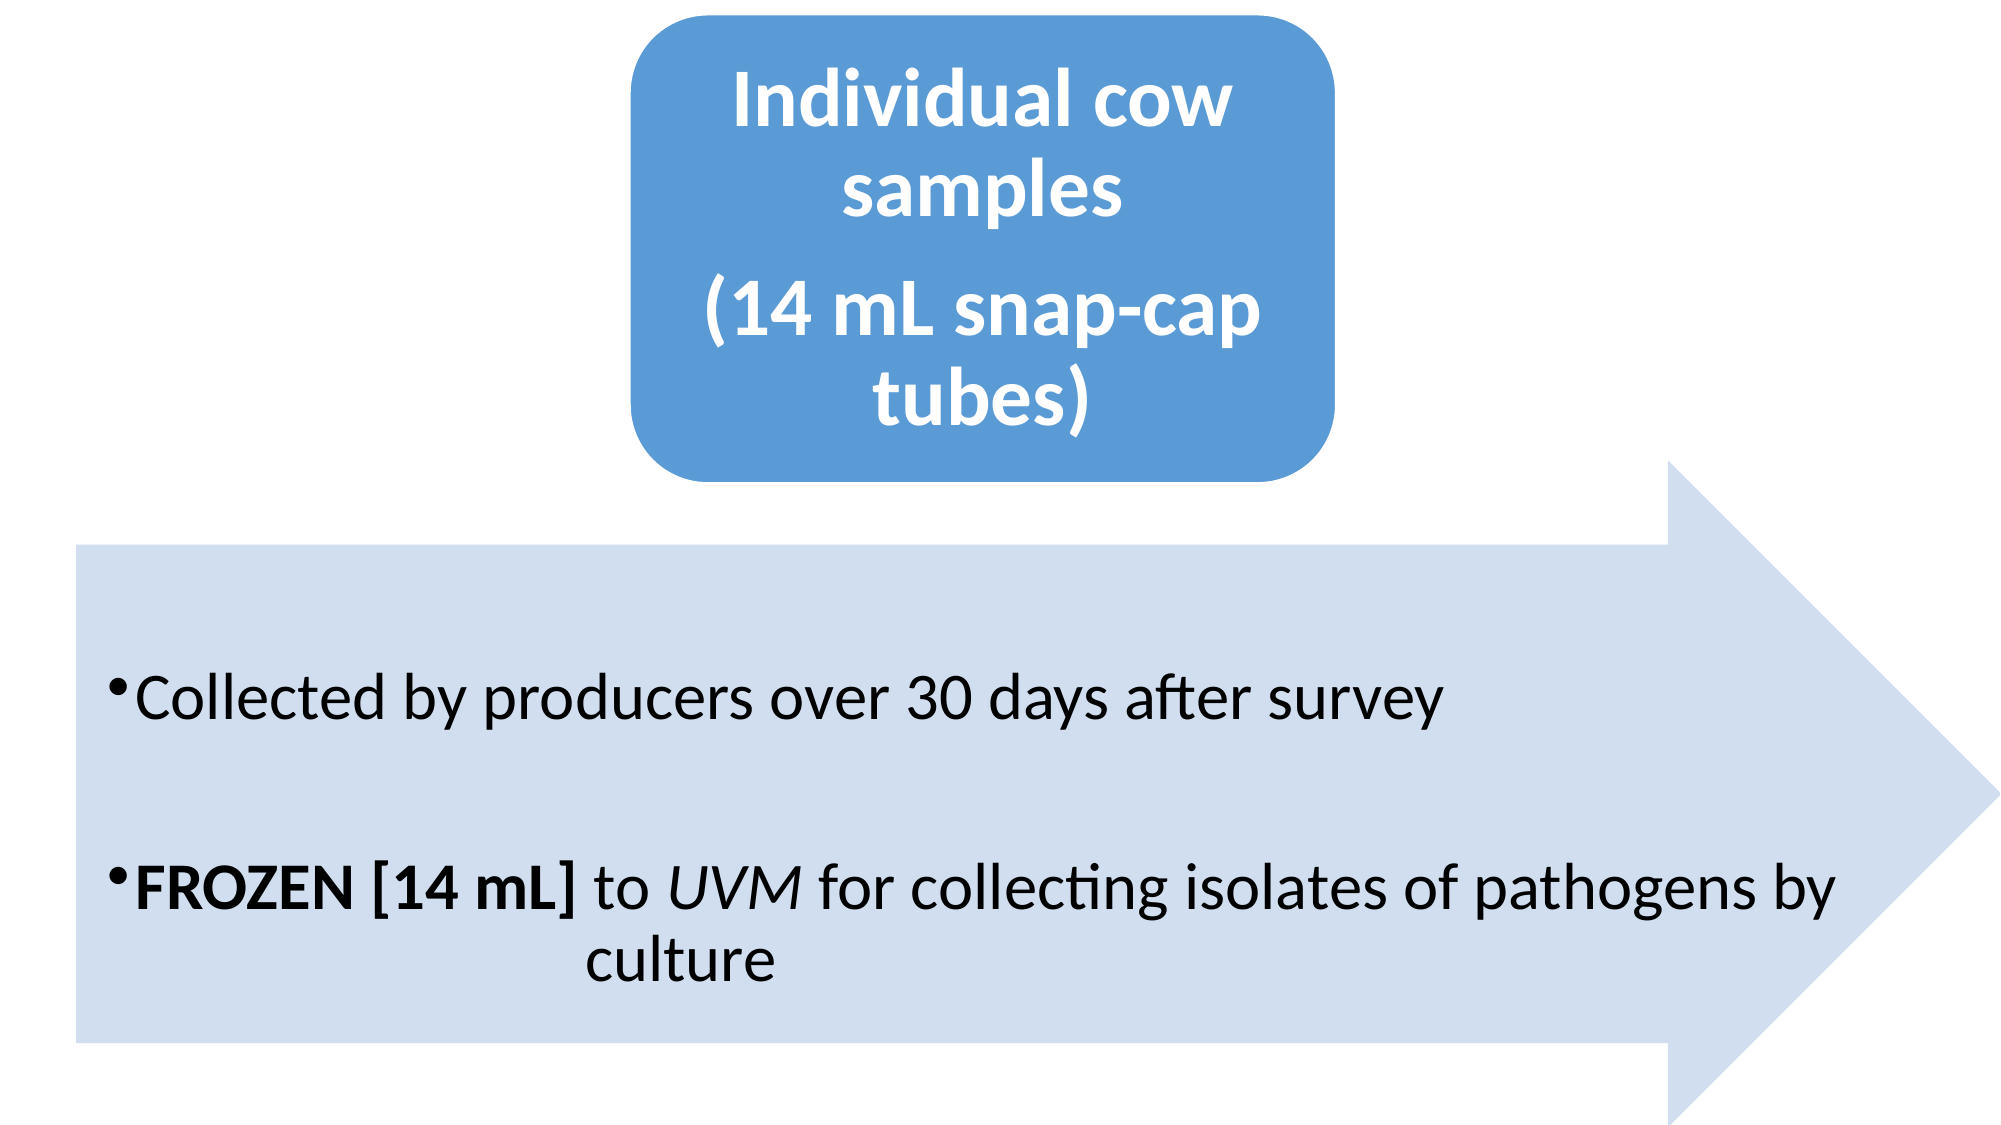

Individual cow samples
(14 mL snap-cap tubes)

Collected by producers over 30 days after survey

FROZEN [14 mL] to UVM for collecting isolates of pathogens by 			culture
OBJECTIVE 1: 40 HERD STUDY